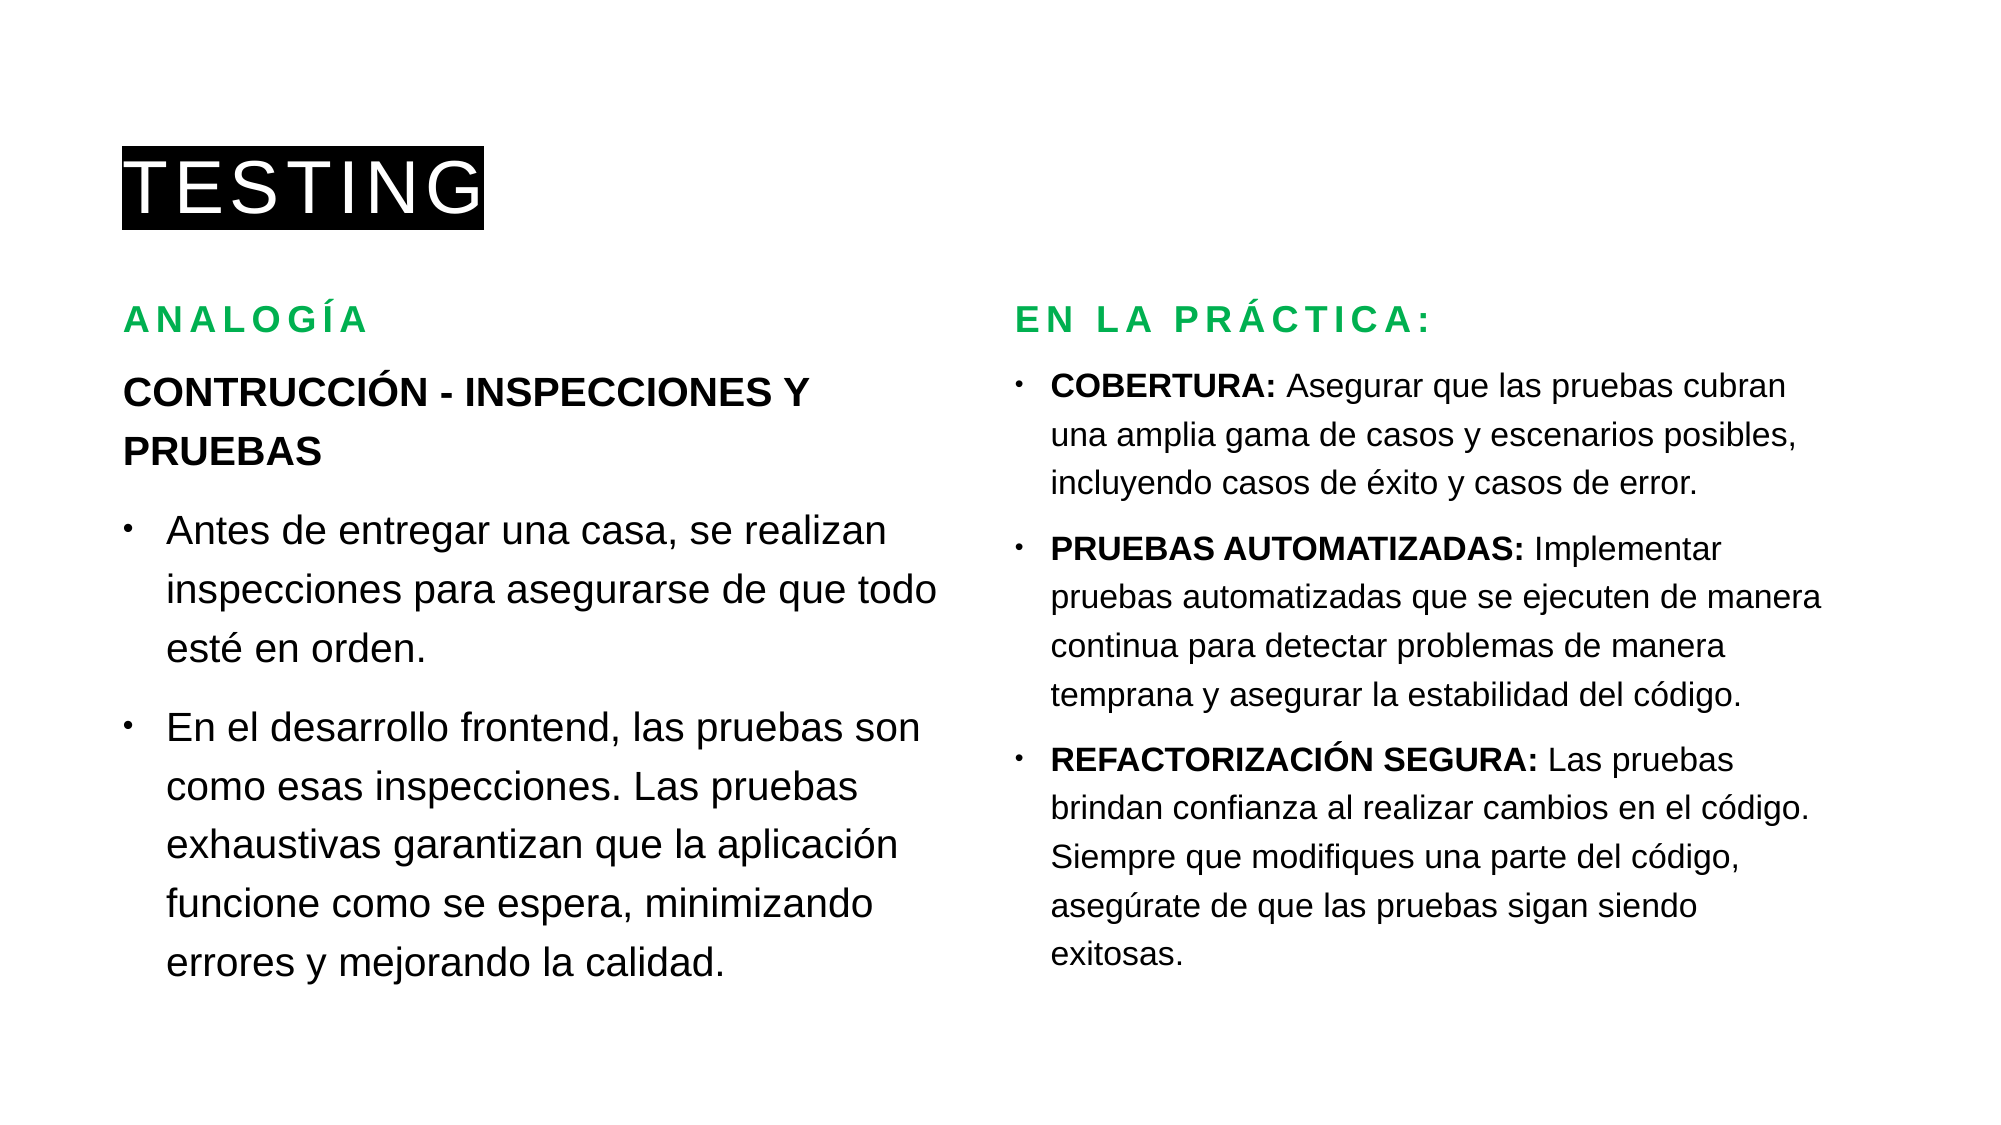

# testing
ANALOGÍA
EN LA PRÁCTICA:
CONTRUCCIÓN - INSPECCIONES Y PRUEBAS
Antes de entregar una casa, se realizan inspecciones para asegurarse de que todo esté en orden.
En el desarrollo frontend, las pruebas son como esas inspecciones. Las pruebas exhaustivas garantizan que la aplicación funcione como se espera, minimizando errores y mejorando la calidad.
COBERTURA: Asegurar que las pruebas cubran una amplia gama de casos y escenarios posibles, incluyendo casos de éxito y casos de error.
PRUEBAS AUTOMATIZADAS: Implementar pruebas automatizadas que se ejecuten de manera continua para detectar problemas de manera temprana y asegurar la estabilidad del código.
REFACTORIZACIÓN SEGURA: Las pruebas brindan confianza al realizar cambios en el código. Siempre que modifiques una parte del código, asegúrate de que las pruebas sigan siendo exitosas.